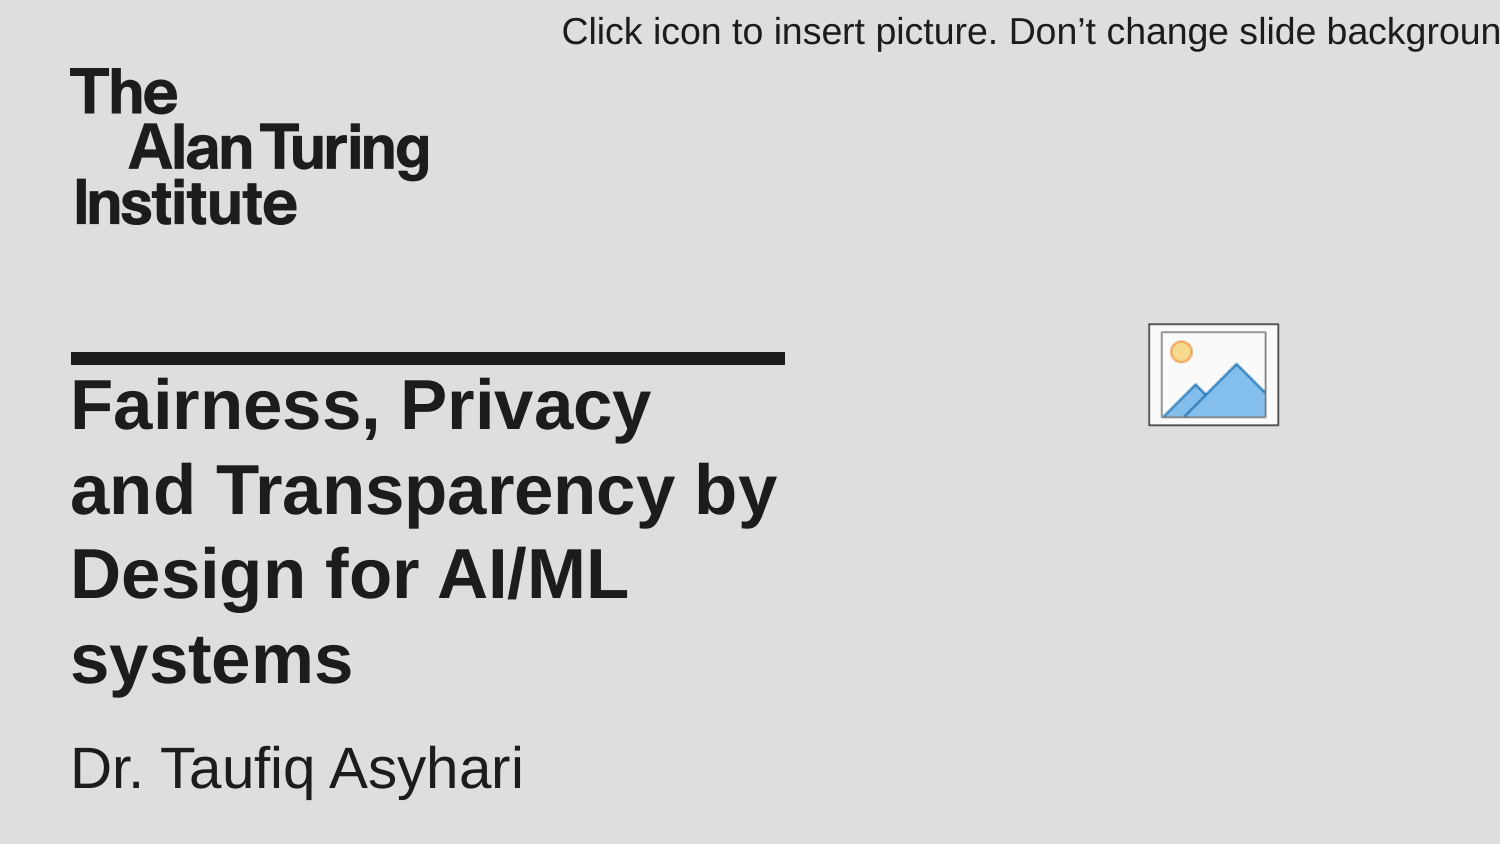

# Fairness, Privacy and Transparency by Design for AI/ML systems
Dr. Taufiq Asyhari